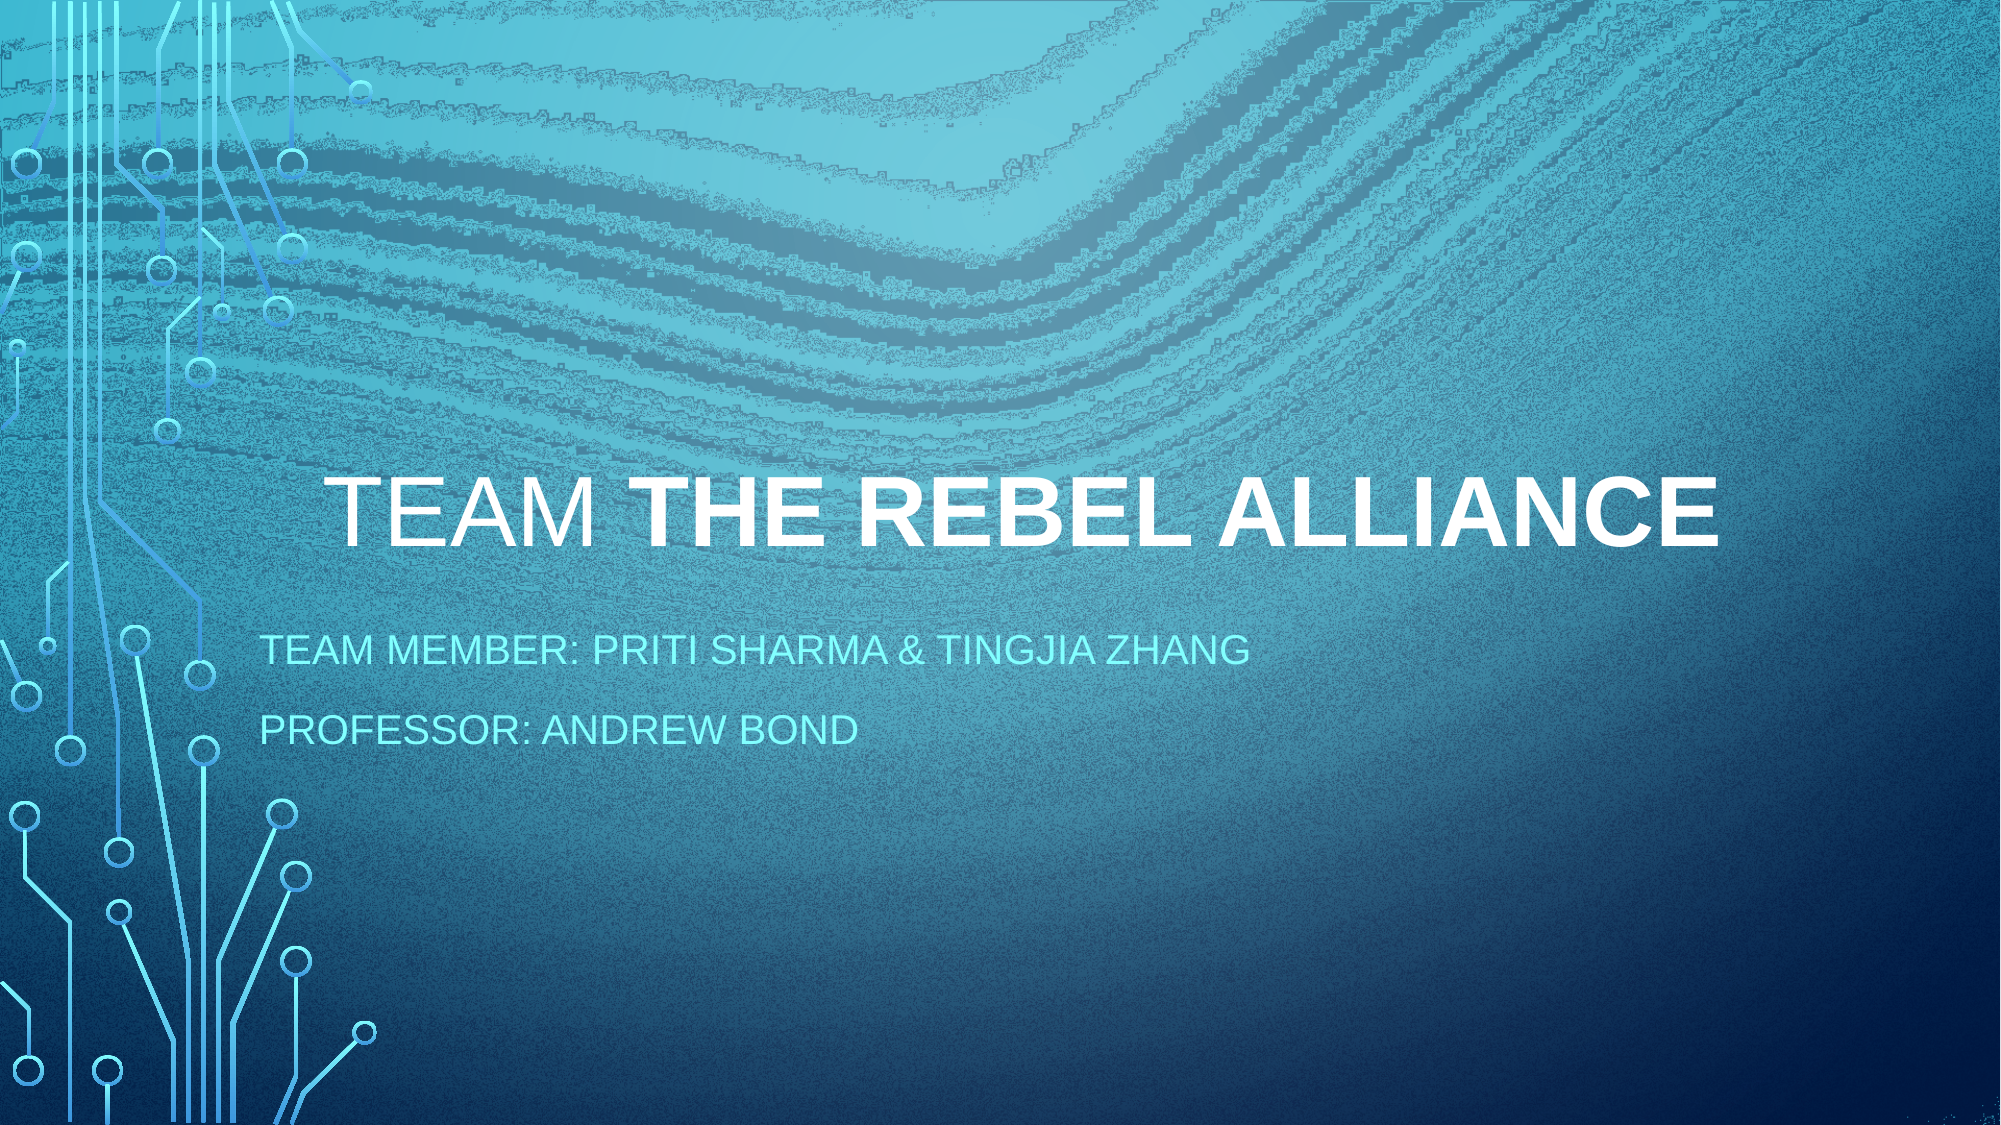

# Team The Rebel Alliance
Team member: PRITI Sharma & Tingjia Zhang
Professor: Andrew bond